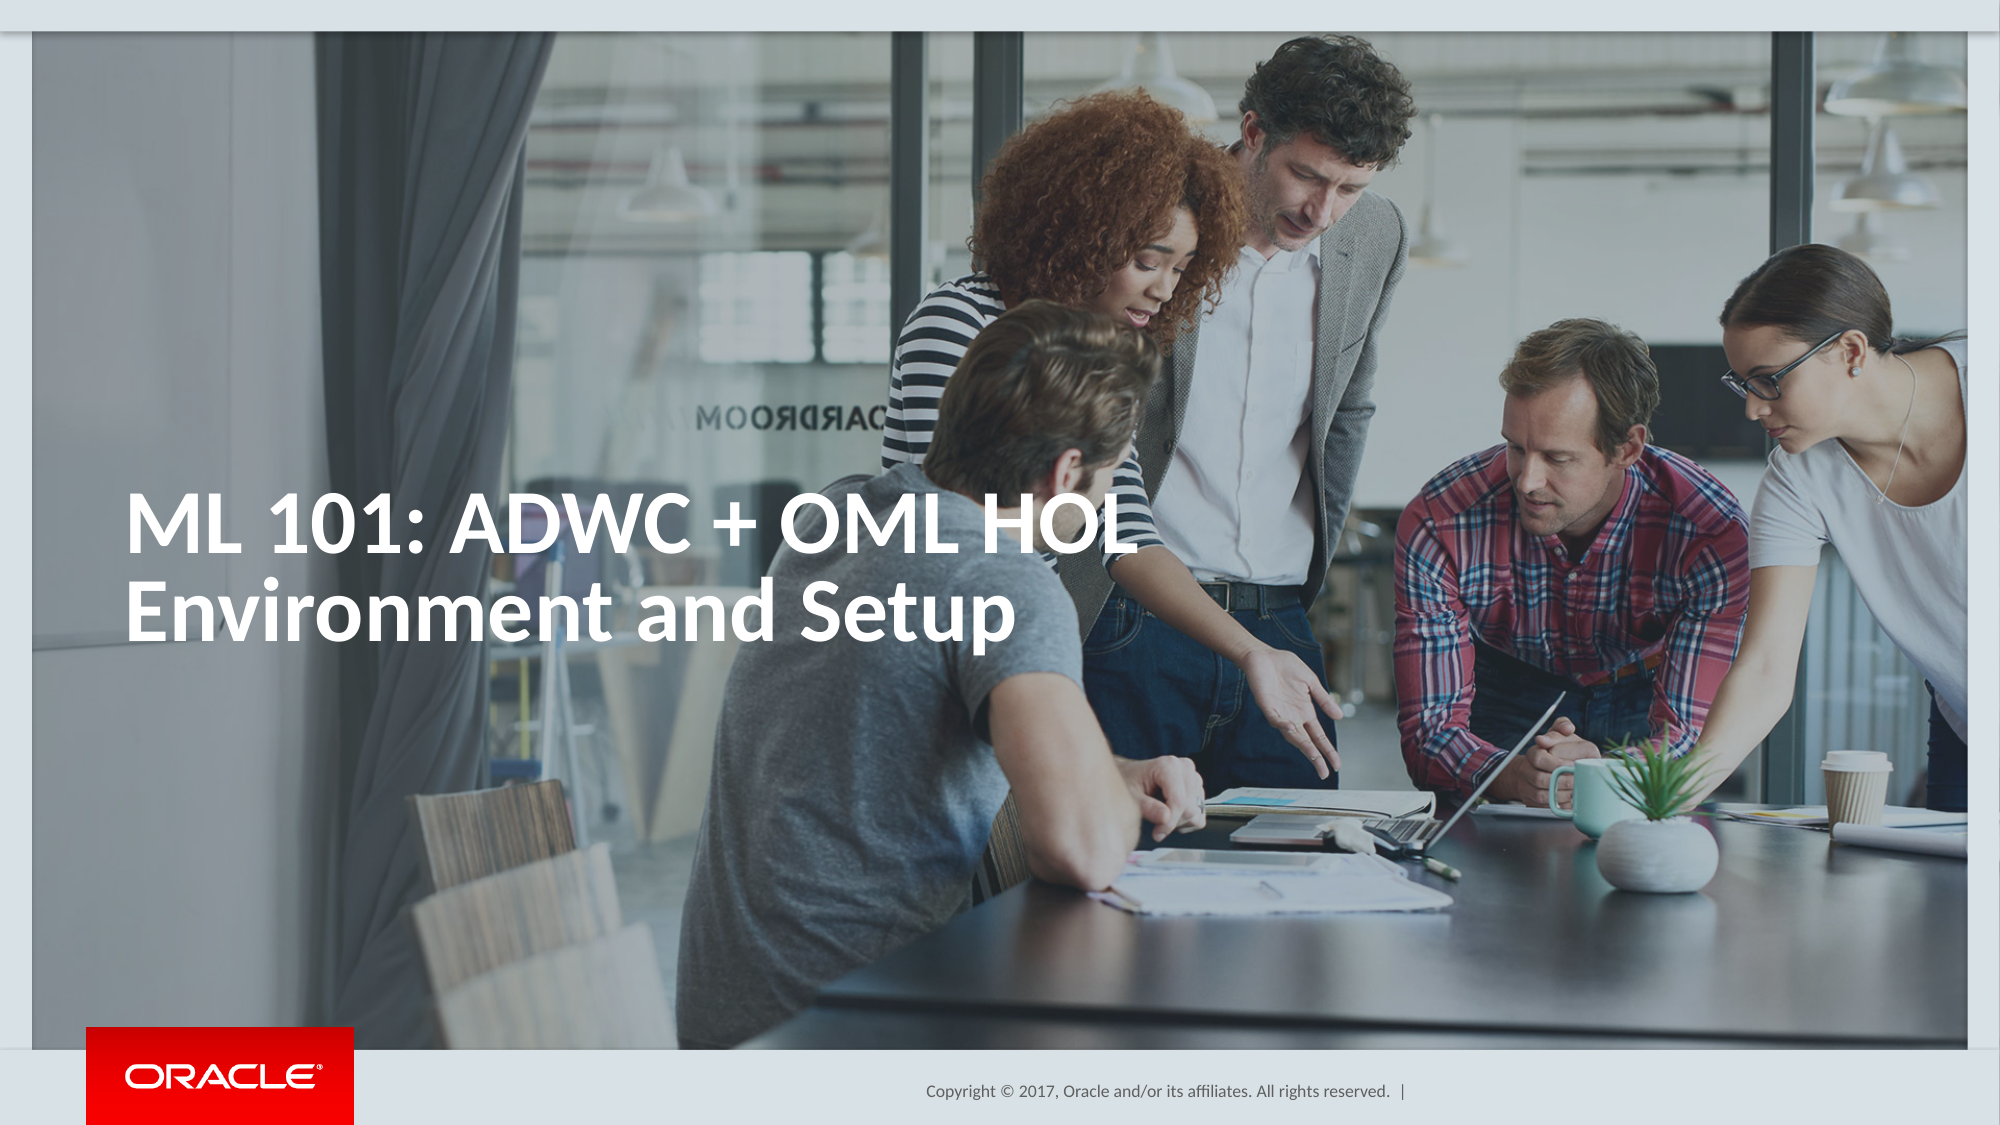

# ML 101: ADWC + OML HOL Environment and Setup